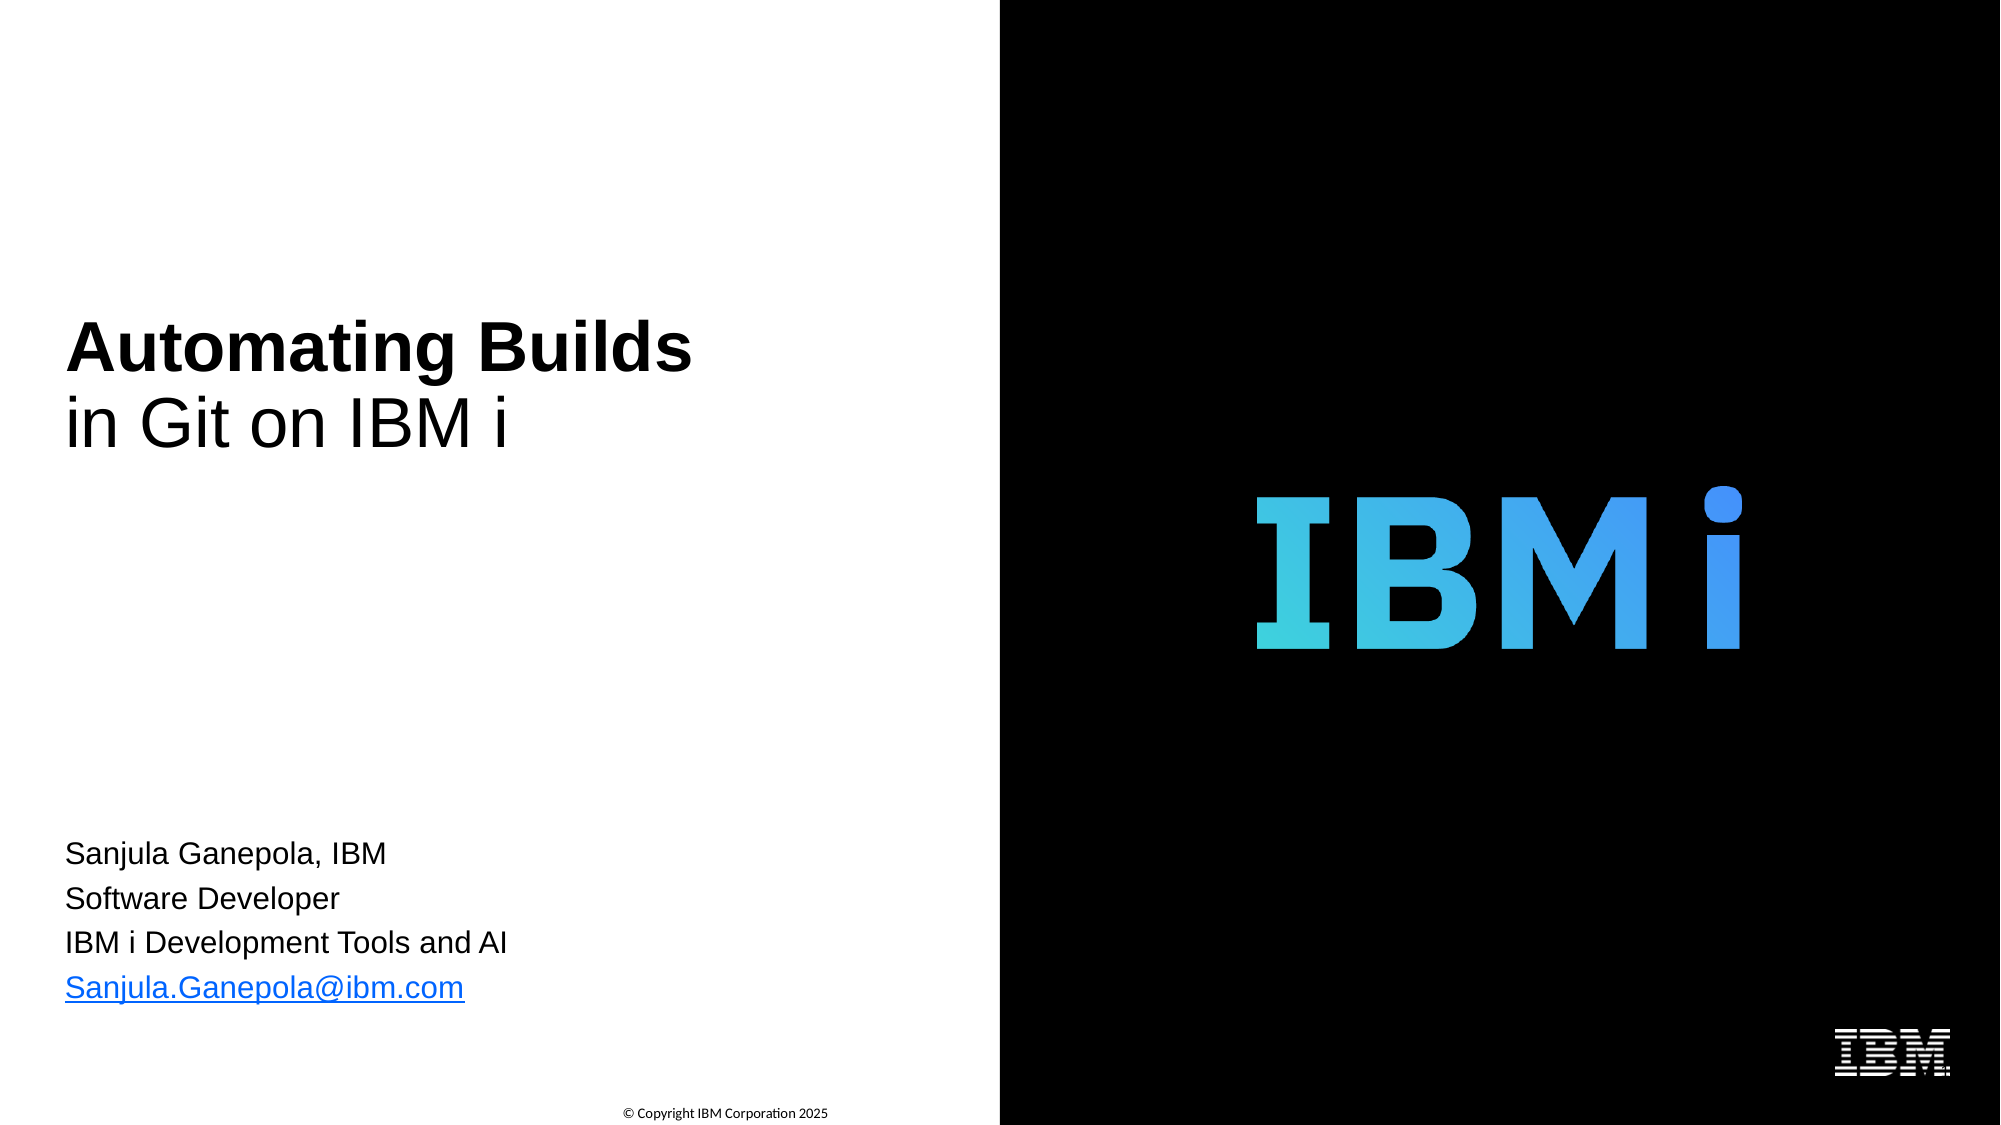

# Automating Builds in Git on IBM i
Sanjula Ganepola, IBM
Software Developer
IBM i Development Tools and AI
Sanjula.Ganepola@ibm.com
1